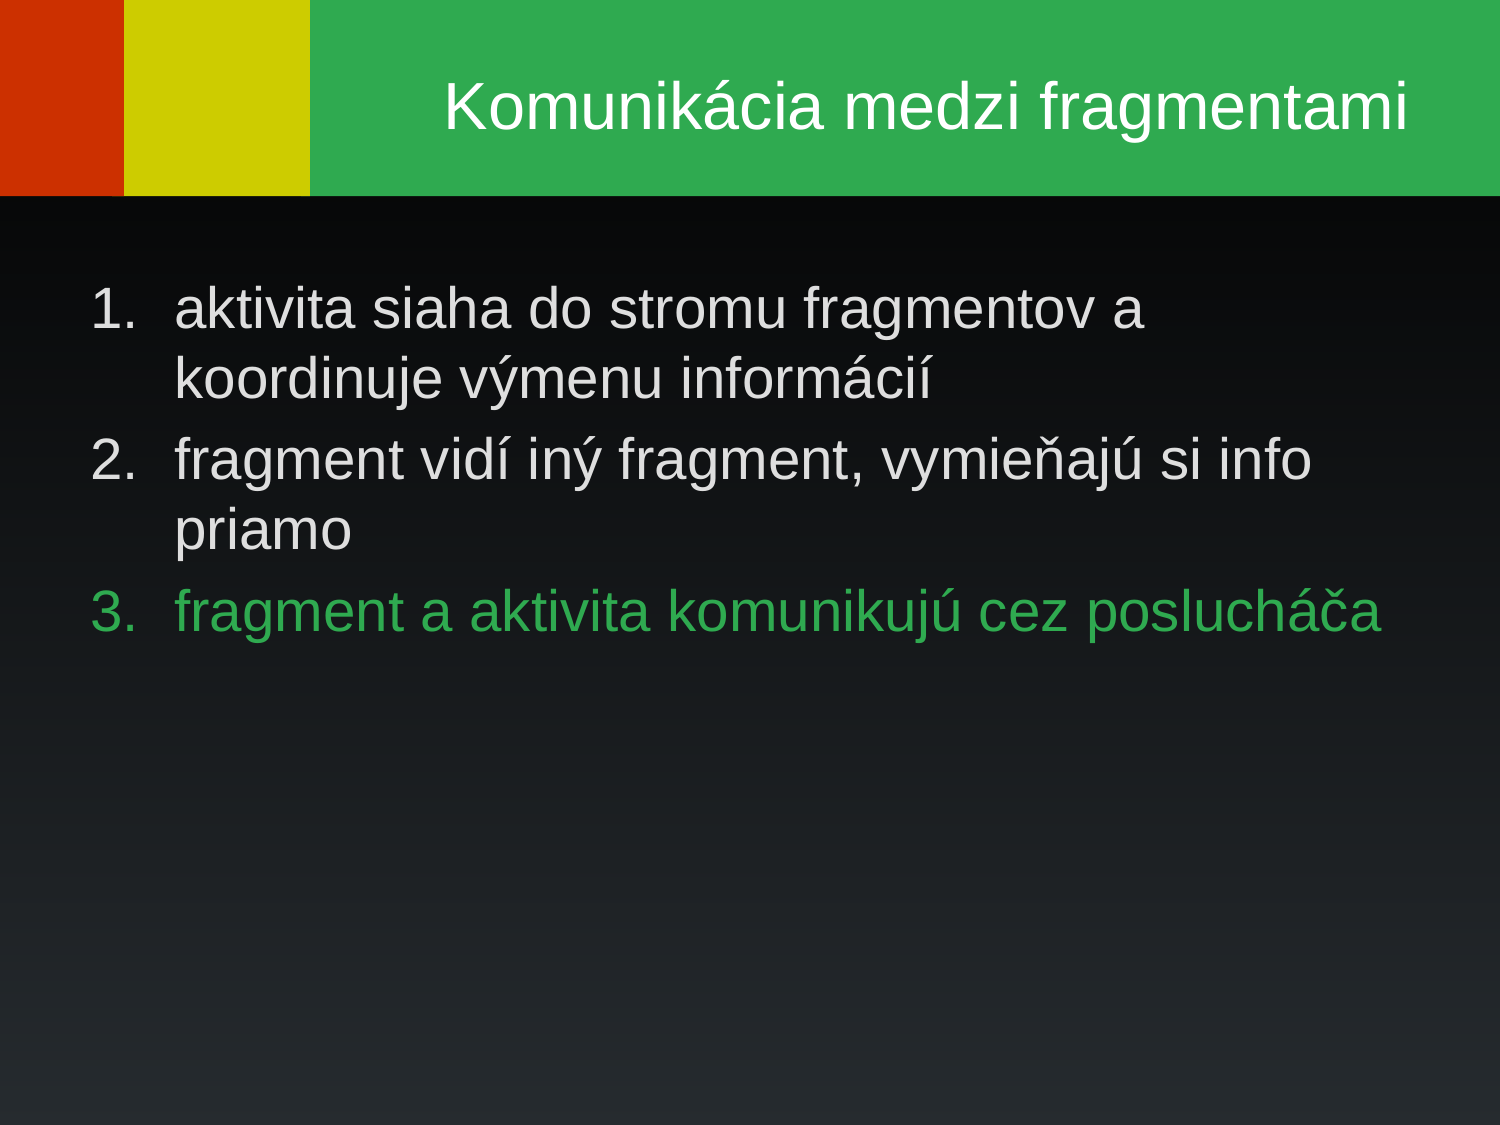

# Komunikácia medzi fragmentami
aktivita siaha do stromu fragmentov a koordinuje výmenu informácií
fragment vidí iný fragment, vymieňajú si info priamo
fragment a aktivita komunikujú cez poslucháča